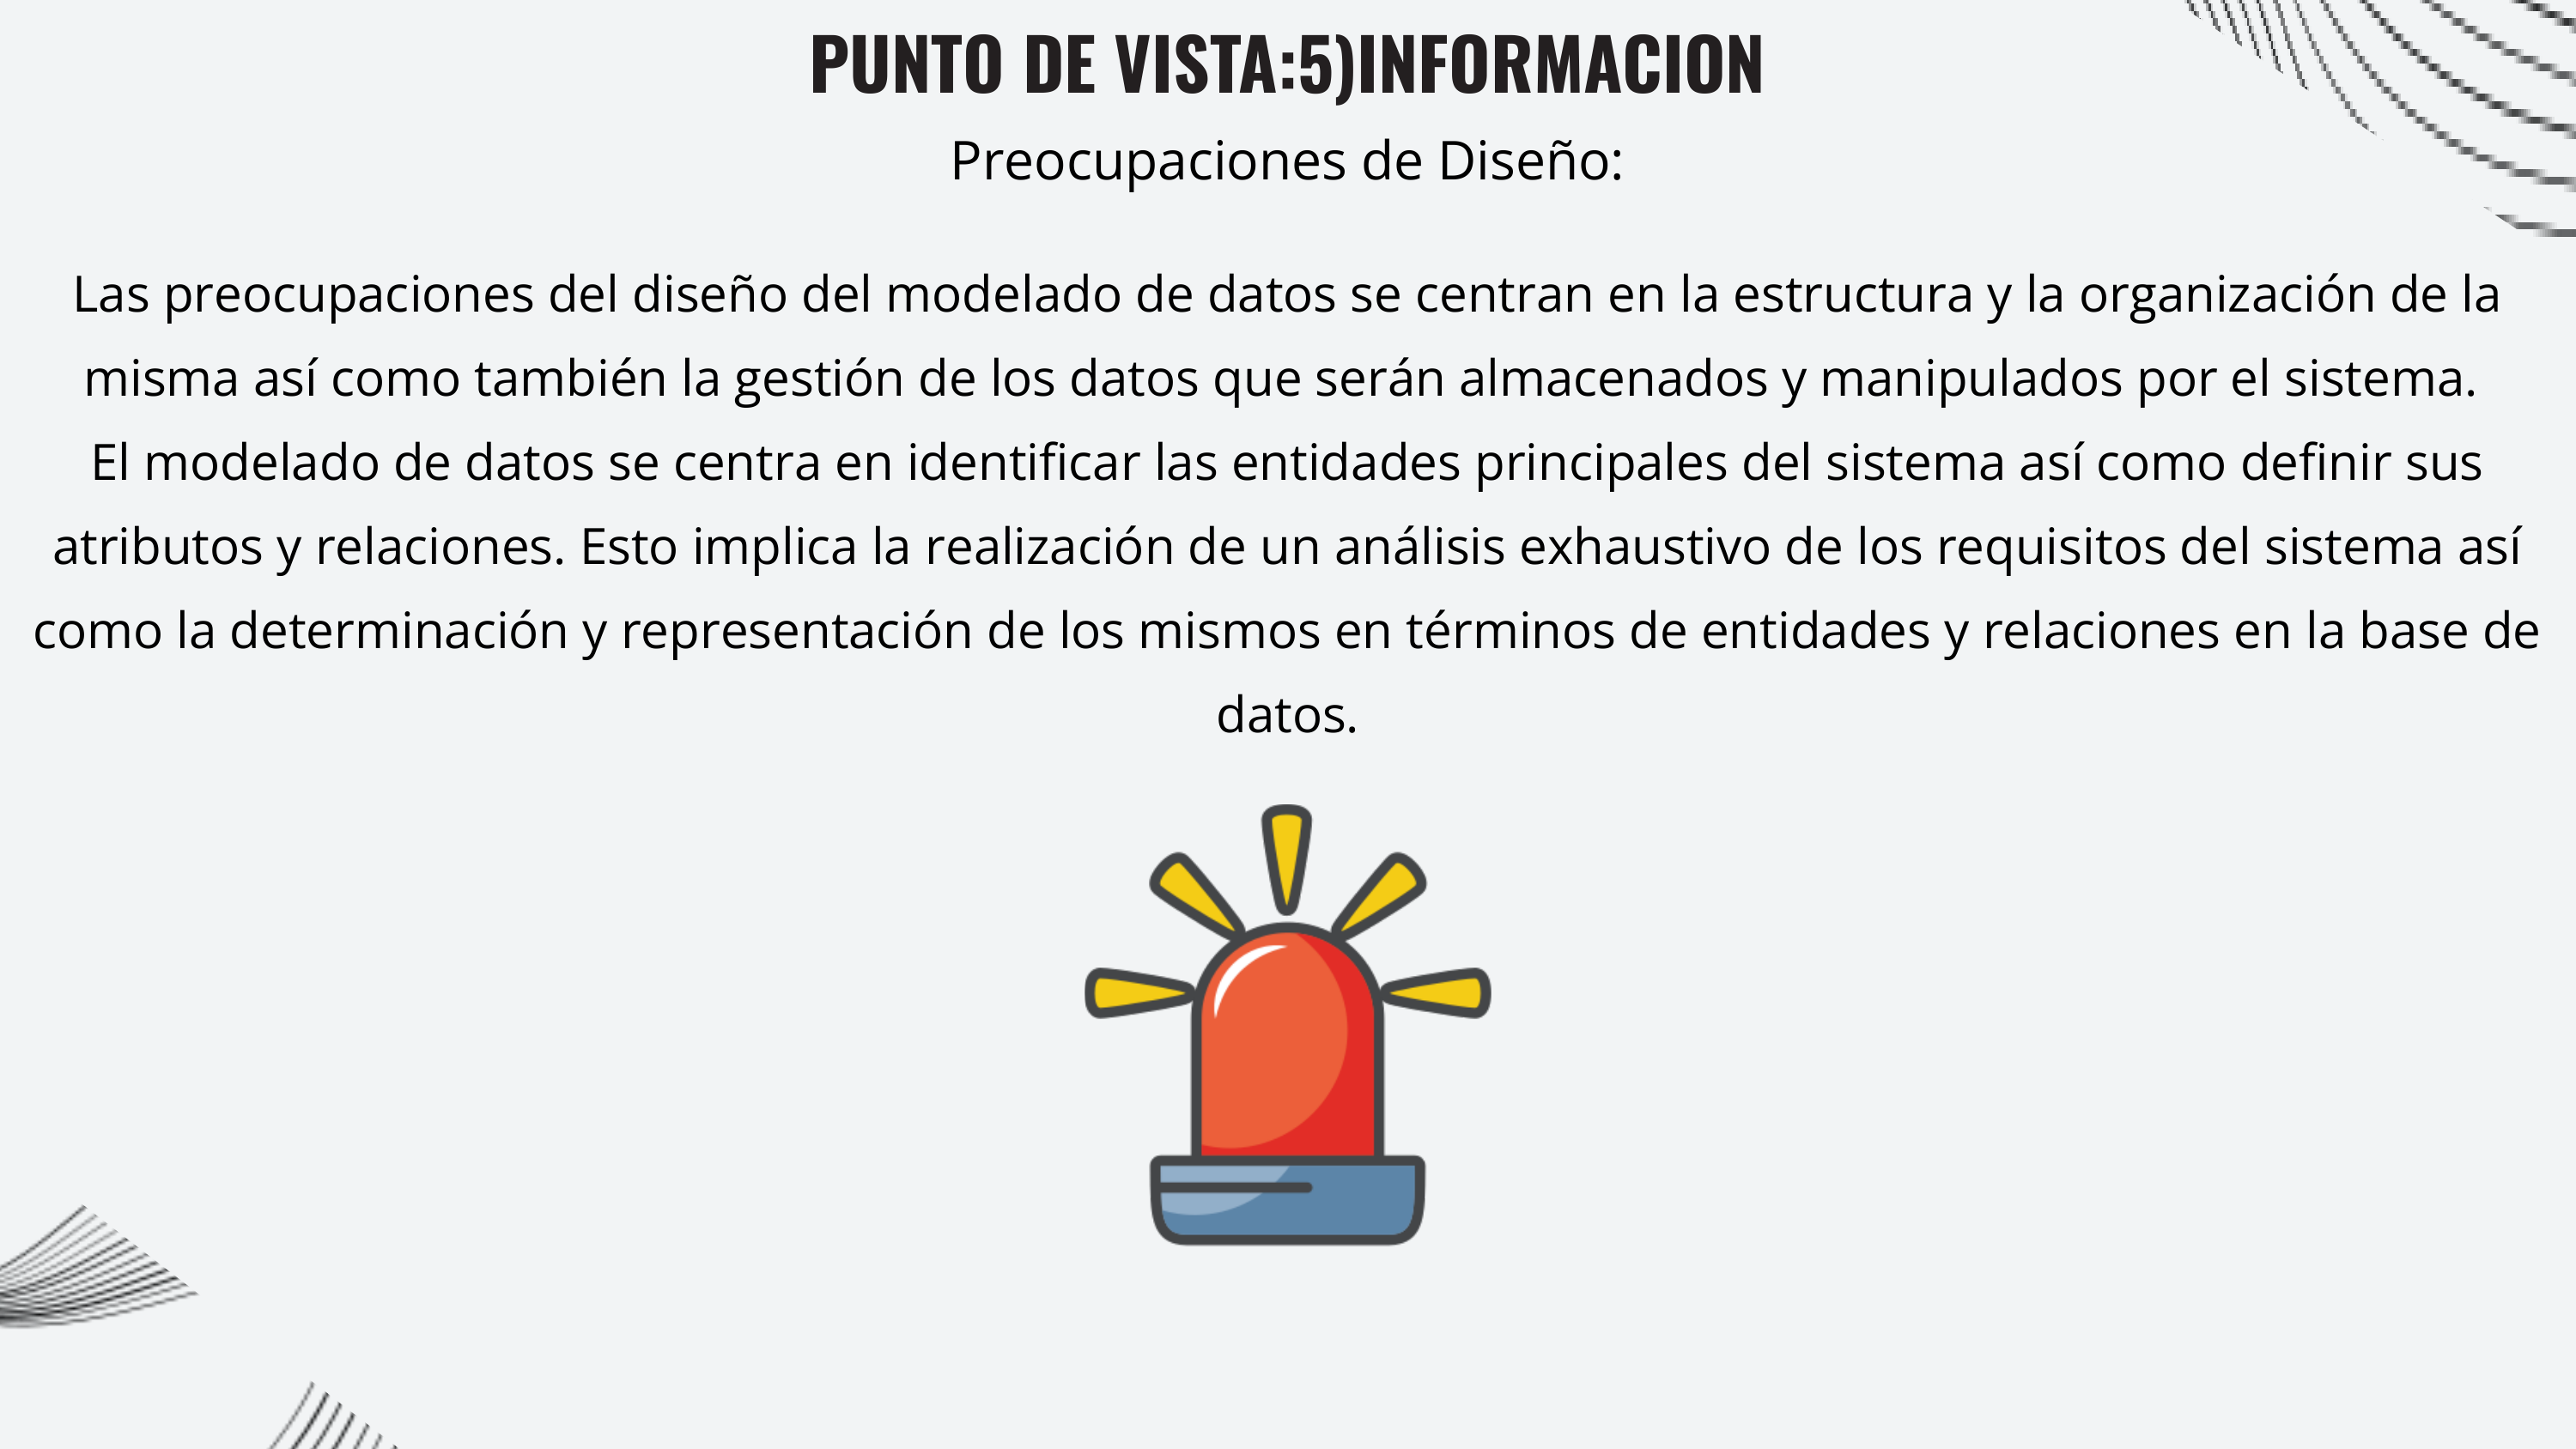

PUNTO DE VISTA:5)INFORMACION
Preocupaciones de Diseño:
Las preocupaciones del diseño del modelado de datos se centran en la estructura y la organización de la misma así como también la gestión de los datos que serán almacenados y manipulados por el sistema.
El modelado de datos se centra en identificar las entidades principales del sistema así como definir sus atributos y relaciones. Esto implica la realización de un análisis exhaustivo de los requisitos del sistema así como la determinación y representación de los mismos en términos de entidades y relaciones en la base de datos.